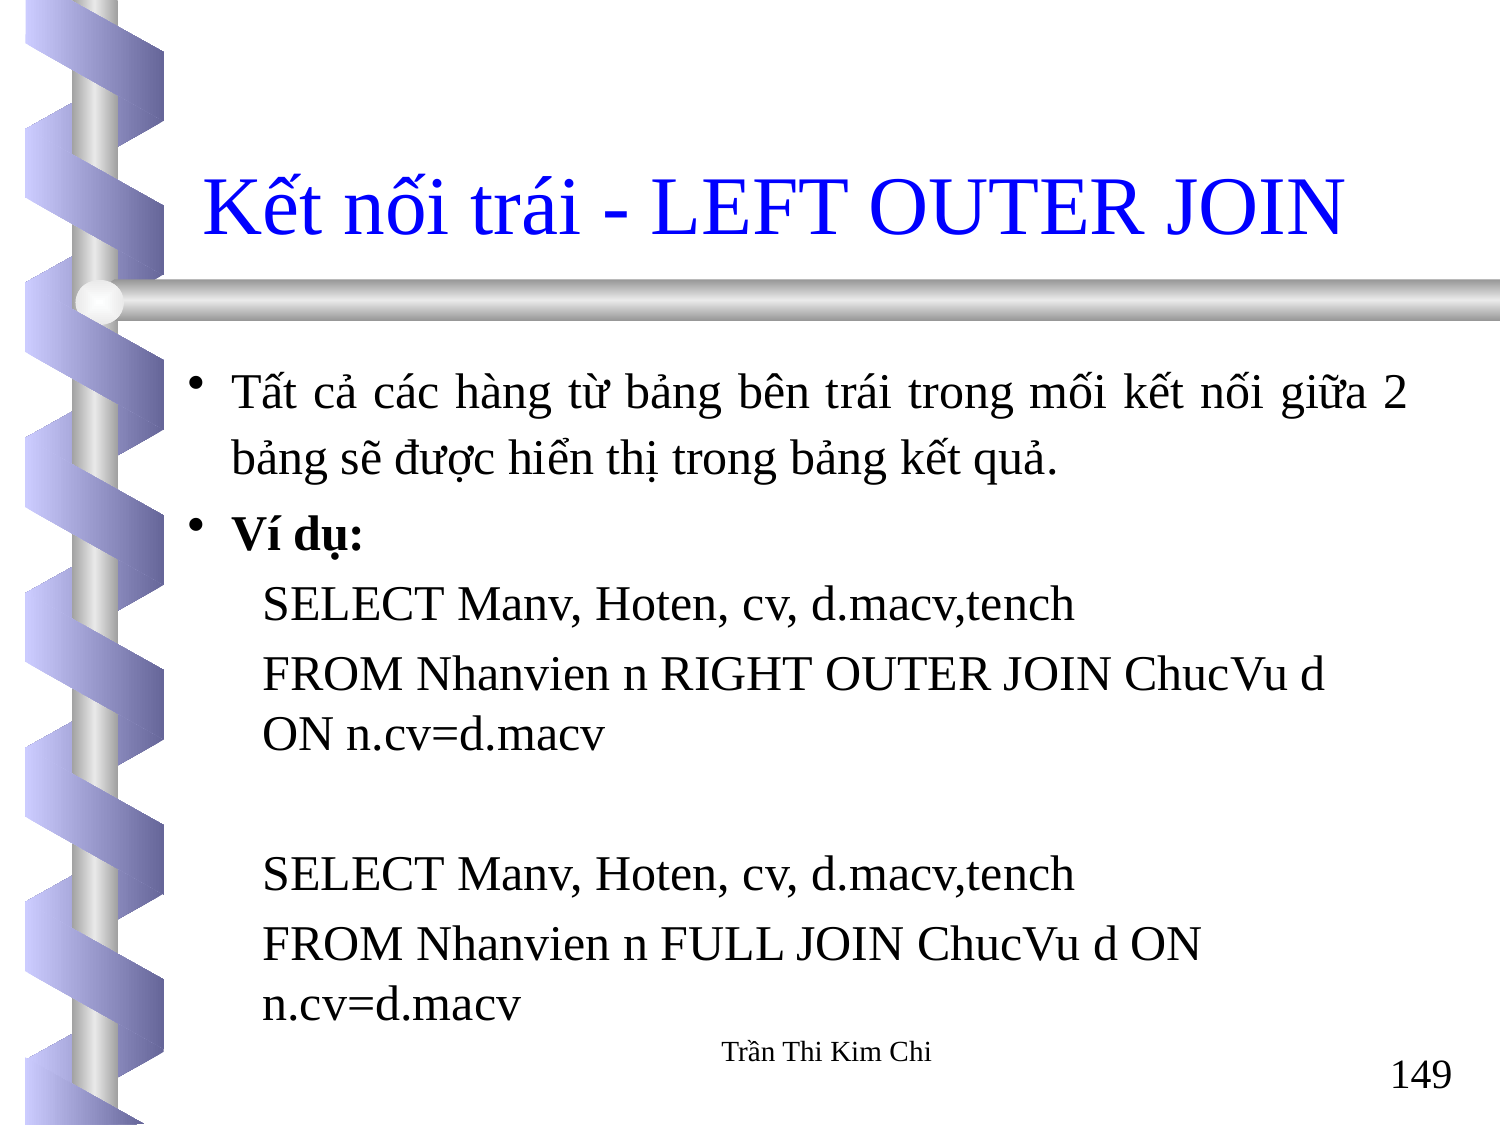

Kết nối trái - LEFT OUTER JOIN
Tất cả các hàng từ bảng bên trái trong mối kết nối giữa 2 bảng sẽ được hiển thị trong bảng kết quả.
Ví dụ:
SELECT Manv, Hoten, cv, d.macv,tench
FROM Nhanvien n RIGHT OUTER JOIN ChucVu d ON n.cv=d.macv

SELECT Manv, Hoten, cv, d.macv,tench
FROM Nhanvien n FULL JOIN ChucVu d ON n.cv=d.macv

Trần Thi Kim Chi